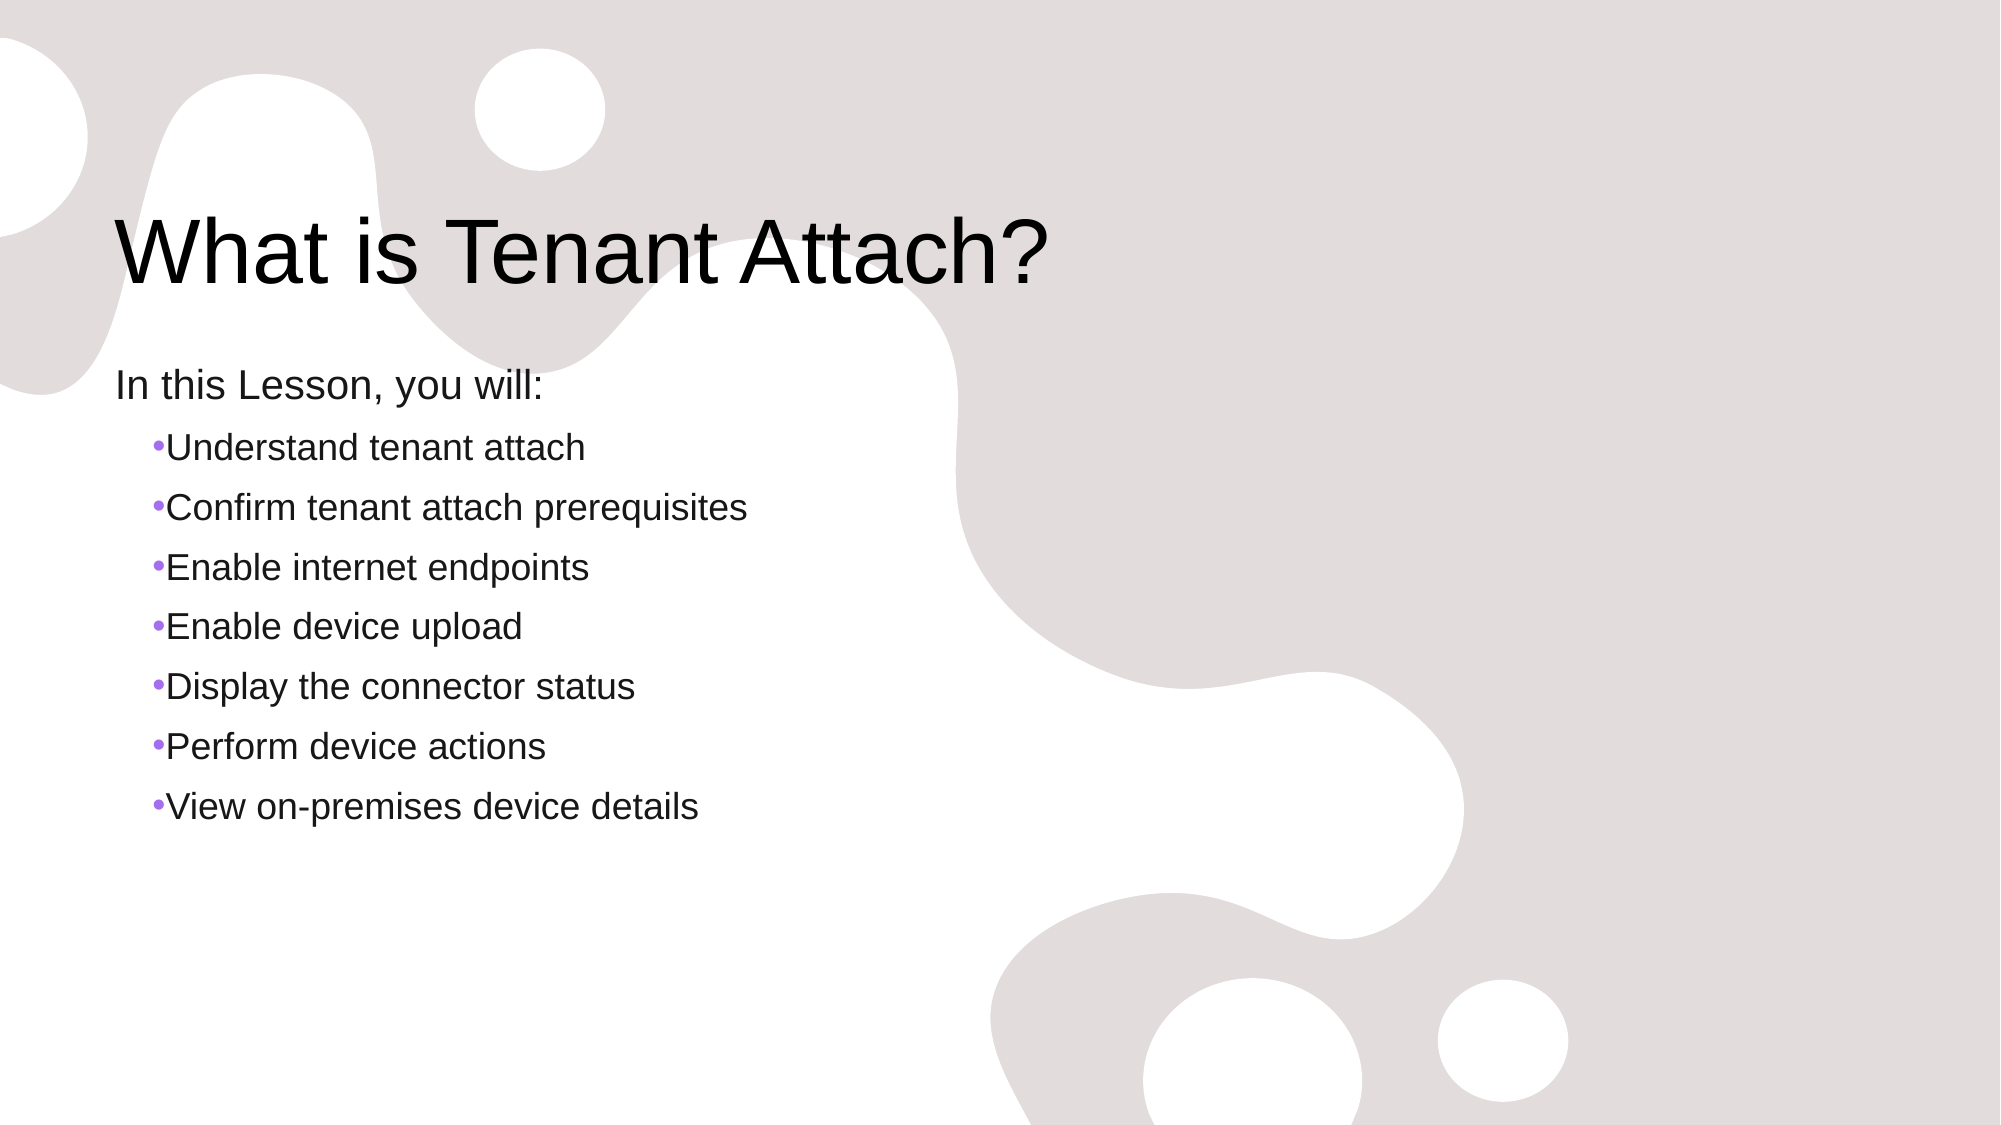

# What is Tenant Attach?
In this Lesson, you will:
Understand tenant attach
Confirm tenant attach prerequisites
Enable internet endpoints
Enable device upload
Display the connector status
Perform device actions
View on-premises device details